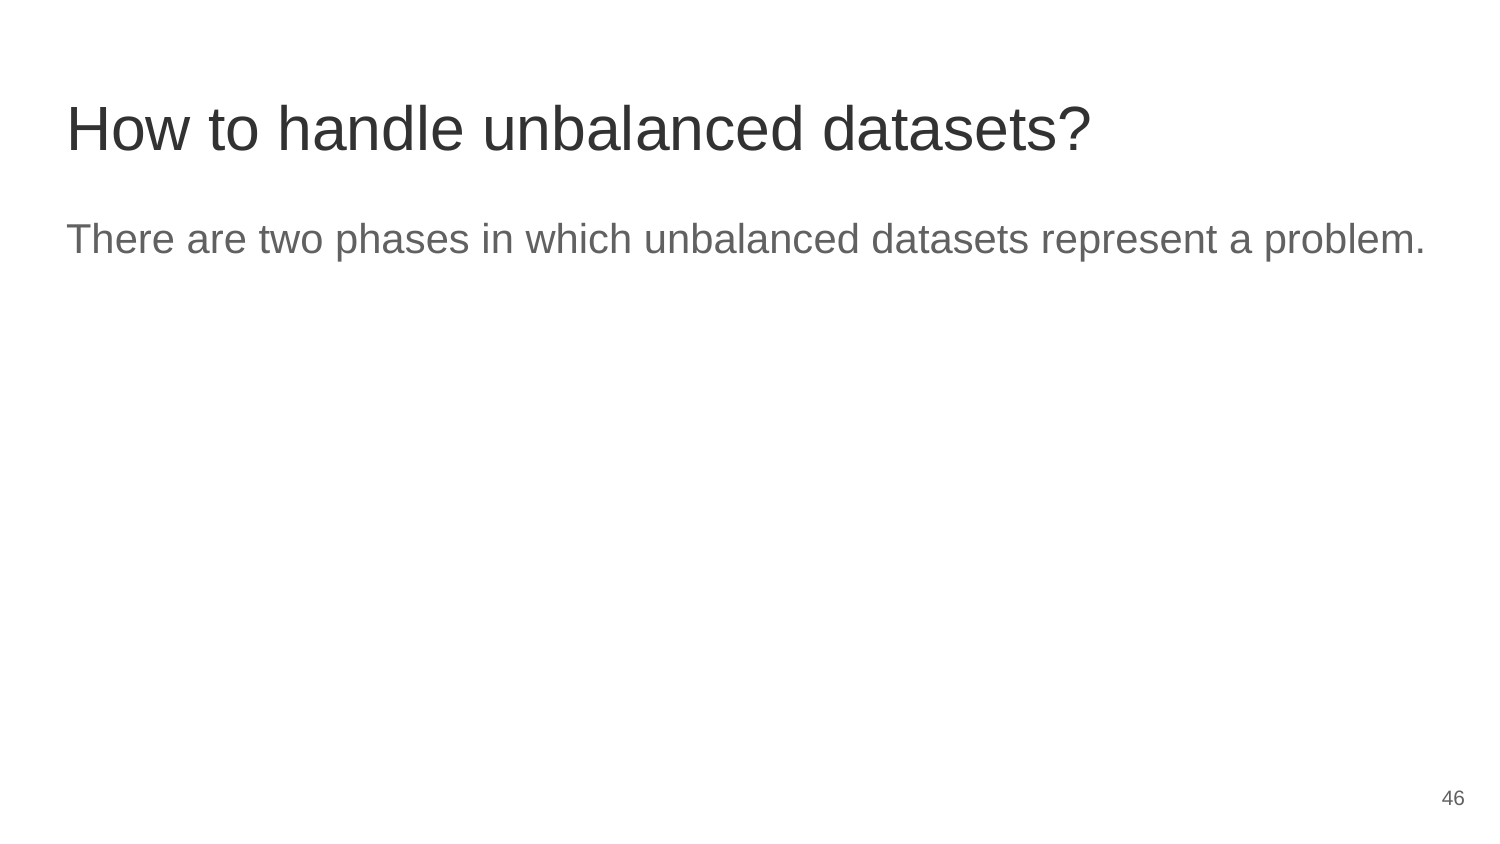

# How to handle unbalanced datasets?
There are two phases in which unbalanced datasets represent a problem.
46